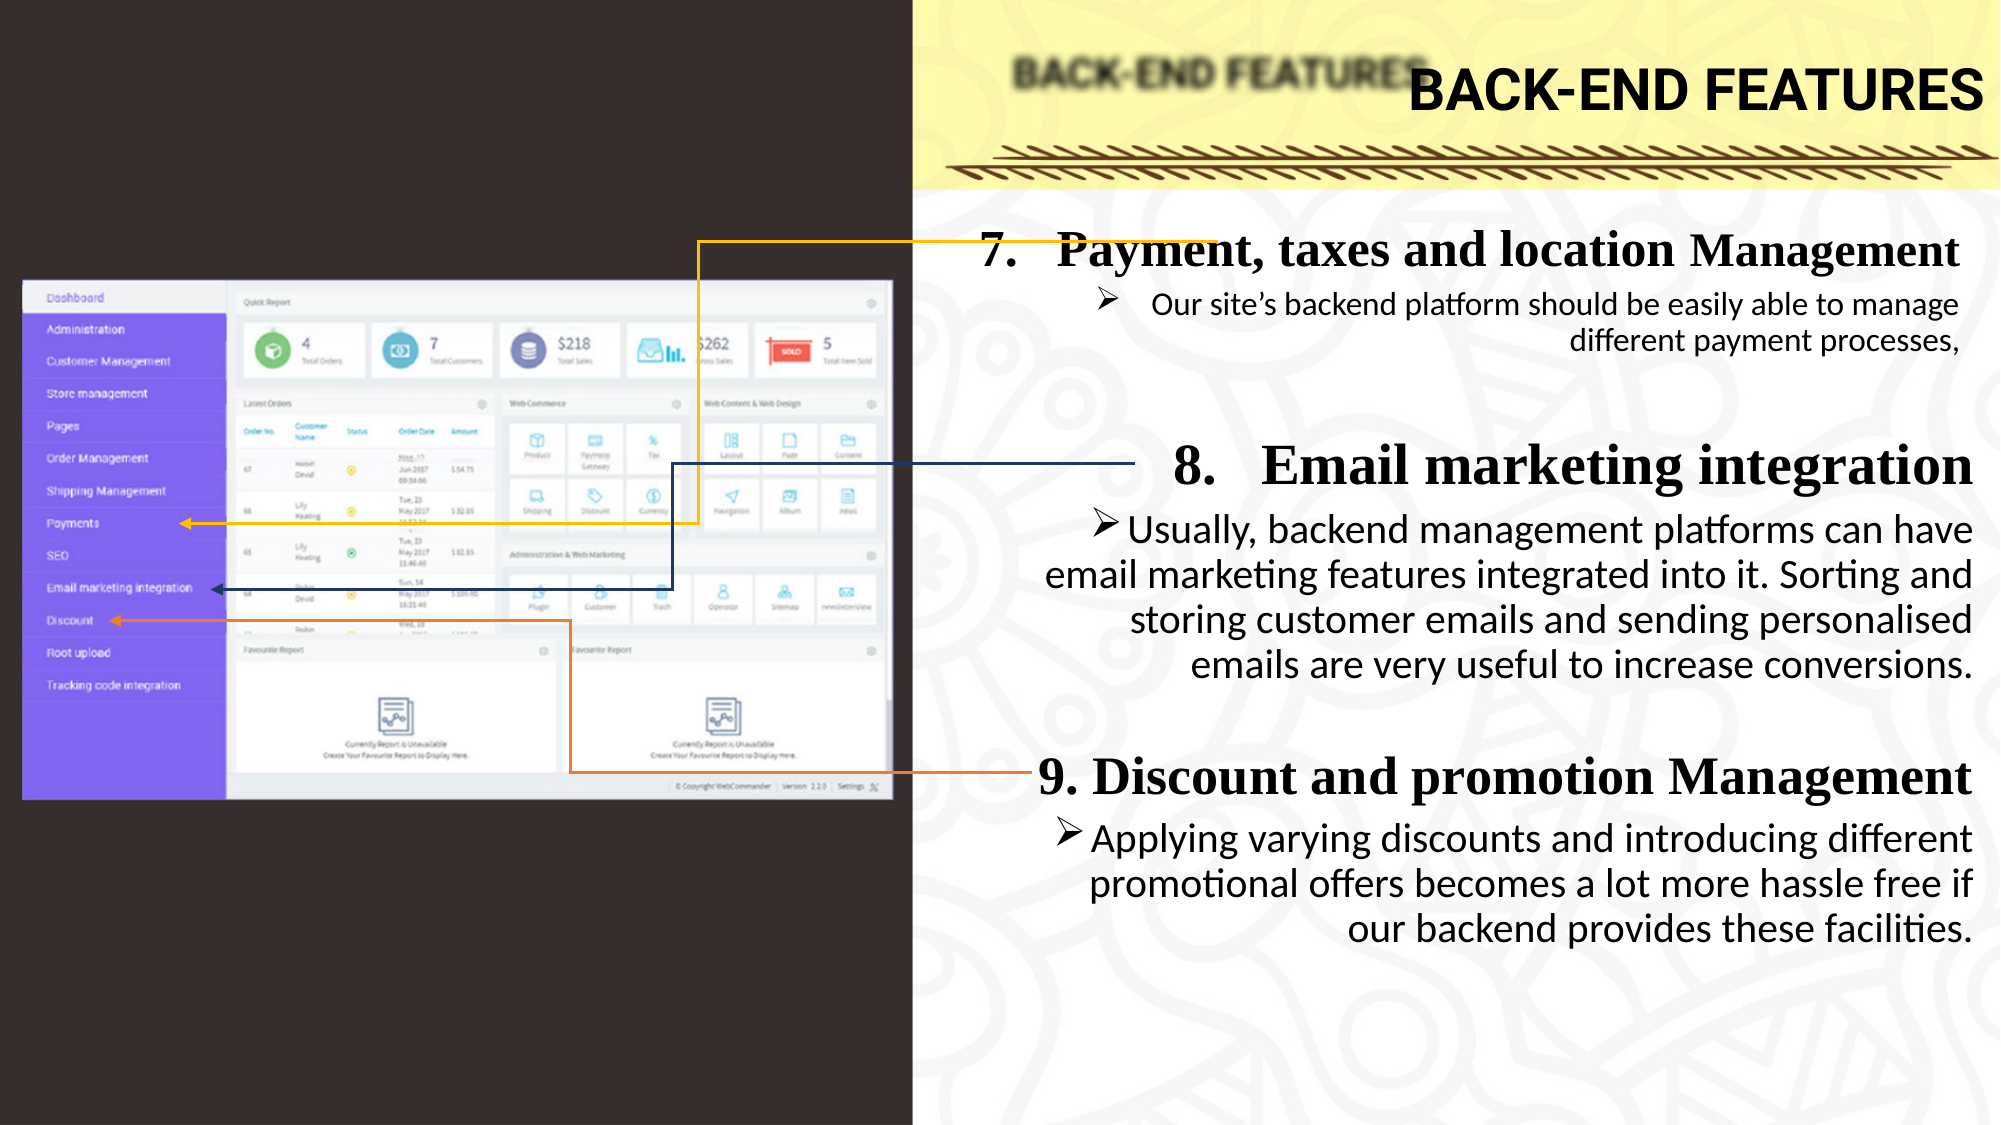

# BACK-END FEATURES
7.   Payment, taxes and location Management
Our site’s backend platform should be easily able to manage different payment processes,

8.   Email marketing integration
Usually, backend management platforms can have email marketing features integrated into it. Sorting and storing customer emails and sending personalised emails are very useful to increase conversions.
9. Discount and promotion Management
Applying varying discounts and introducing different promotional offers becomes a lot more hassle free if our backend provides these facilities.